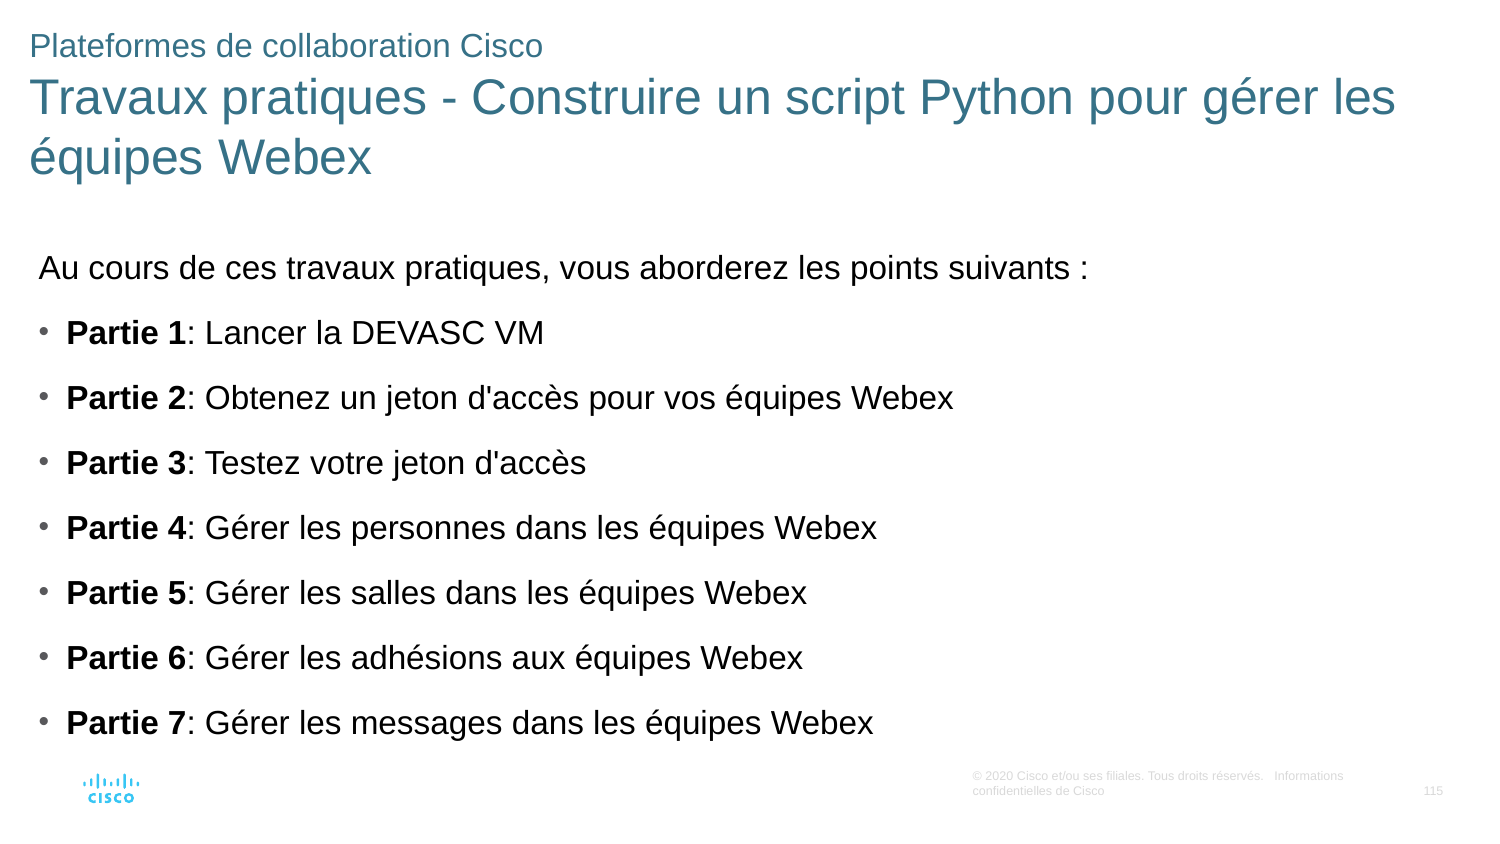

# Plateformes de collaboration Cisco Travaux pratiques - Construire un script Python pour gérer les équipes Webex
Au cours de ces travaux pratiques, vous aborderez les points suivants :
Partie 1: Lancer la DEVASC VM
Partie 2: Obtenez un jeton d'accès pour vos équipes Webex
Partie 3: Testez votre jeton d'accès
Partie 4: Gérer les personnes dans les équipes Webex
Partie 5: Gérer les salles dans les équipes Webex
Partie 6: Gérer les adhésions aux équipes Webex
Partie 7: Gérer les messages dans les équipes Webex